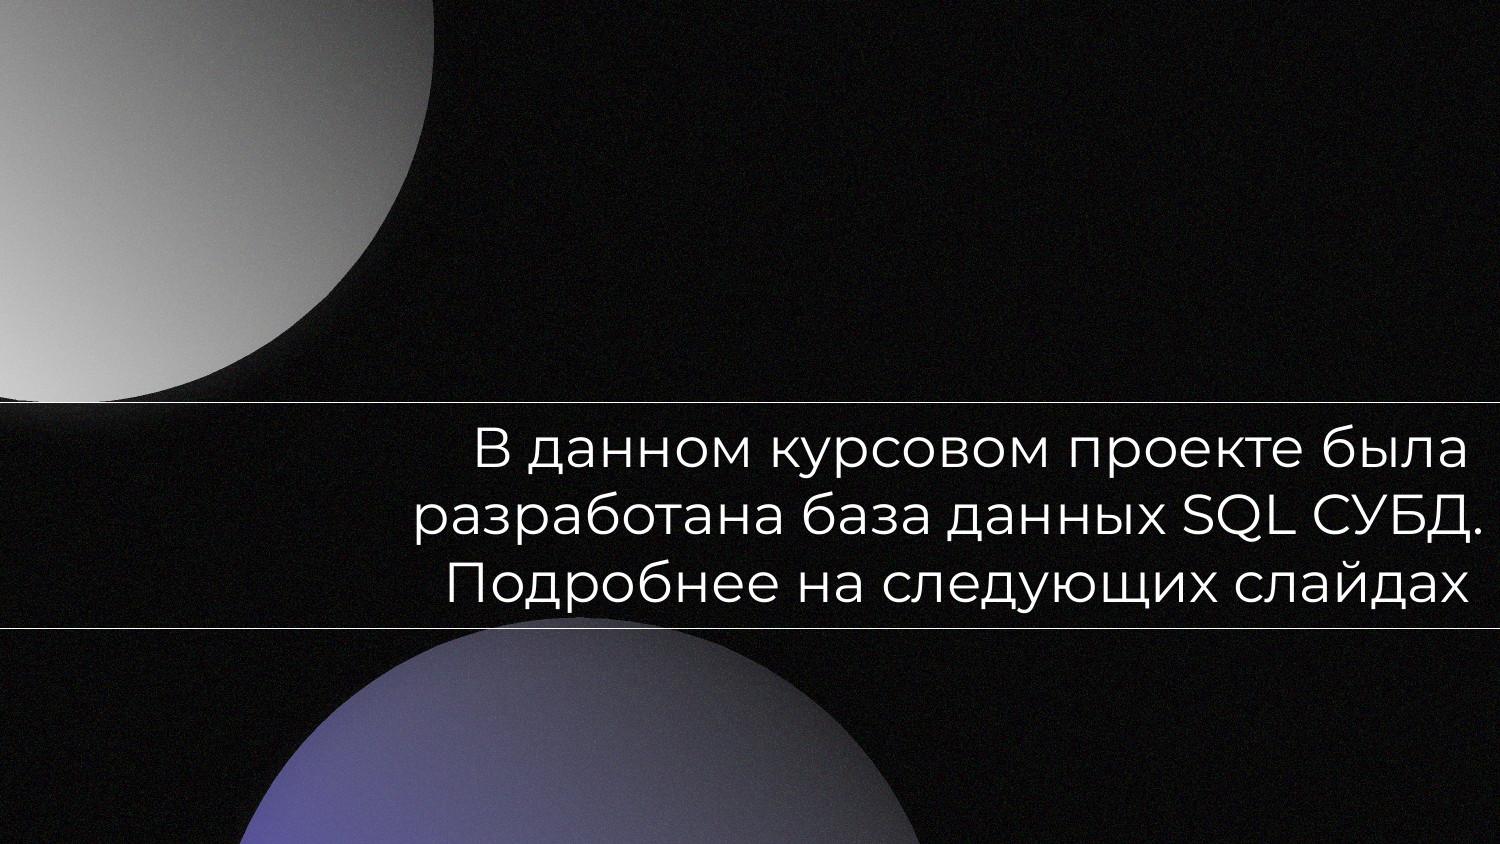

В данном курсовом проекте была
разработана база данных SQL СУБД.
 Подробнее на следующих слайдах